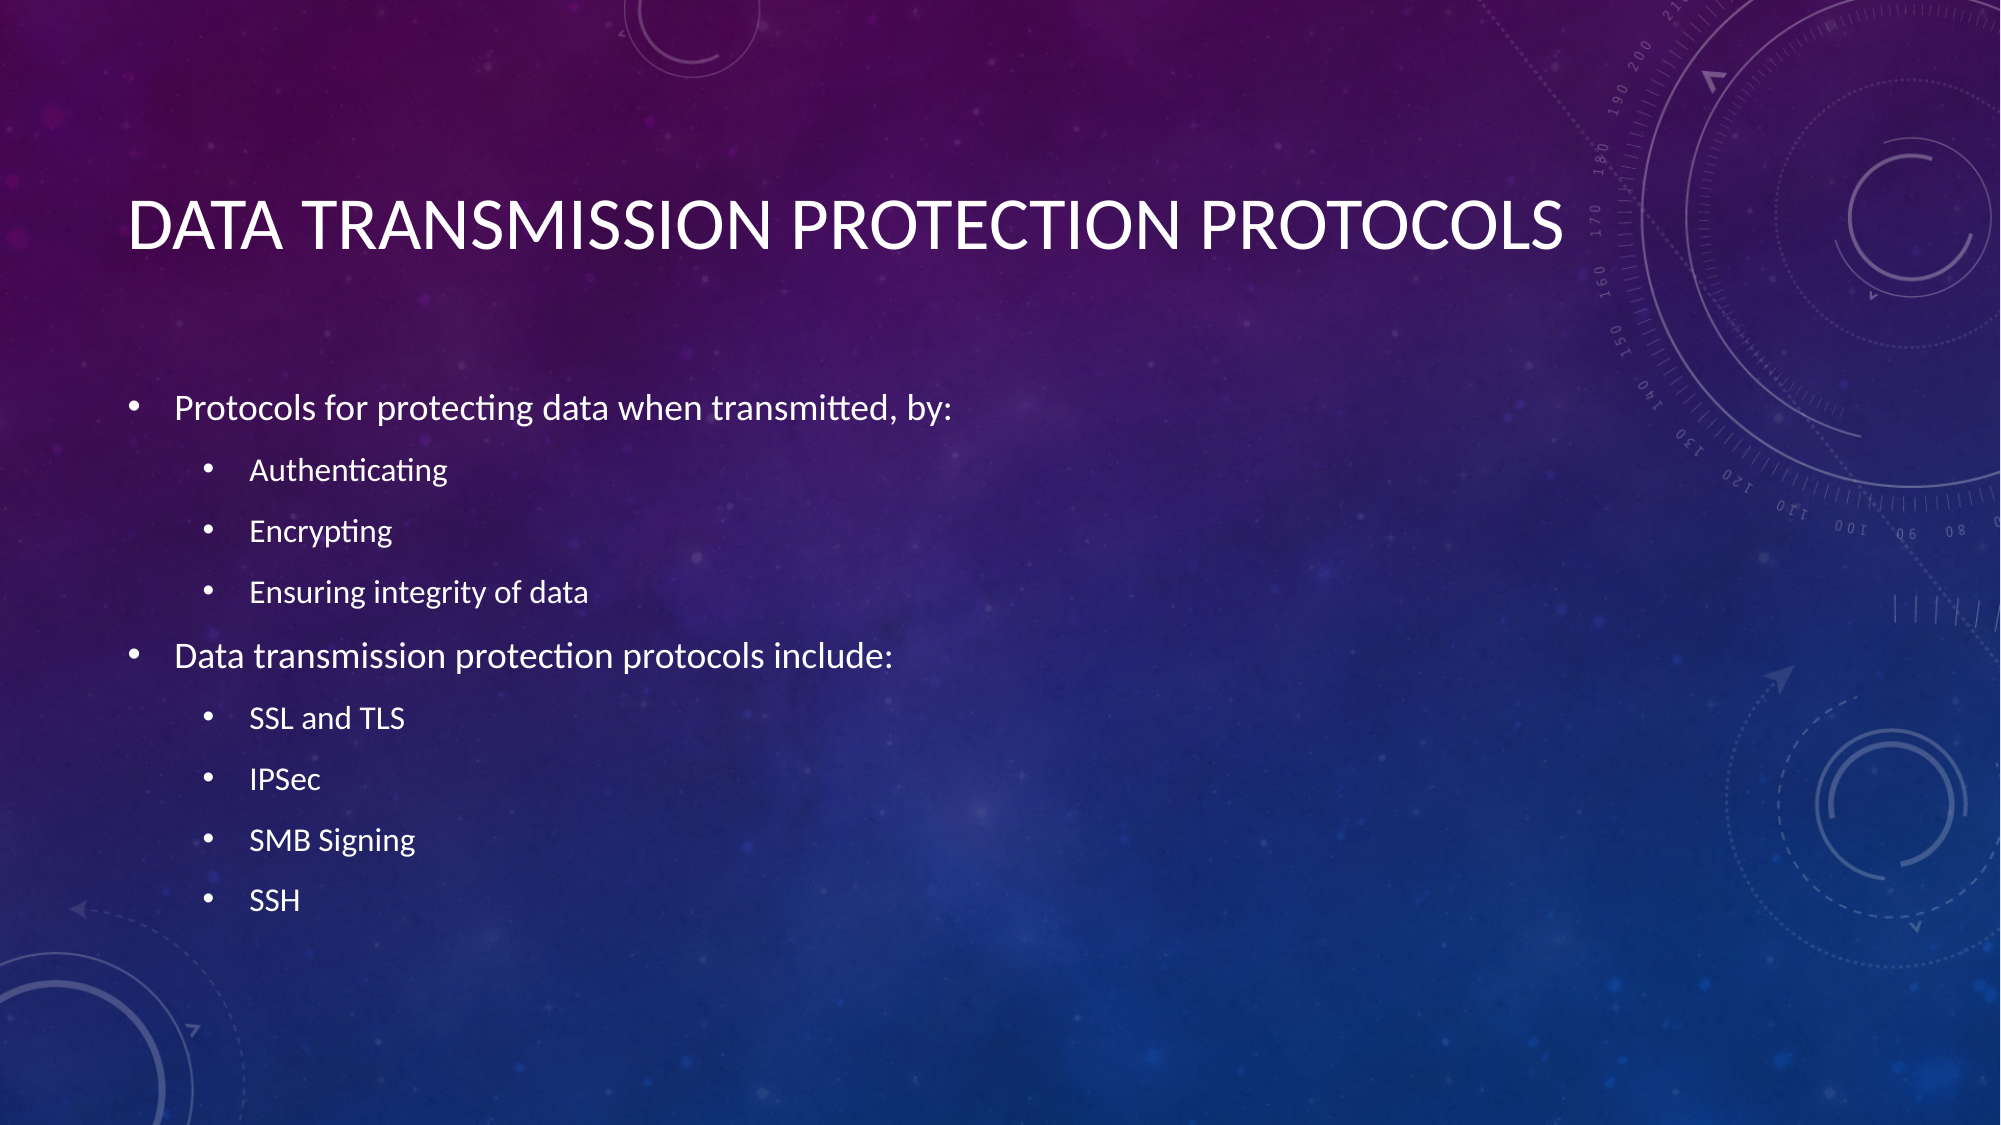

# Data Transmission Protection Protocols
Protocols for protecting data when transmitted, by:
Authenticating
Encrypting
Ensuring integrity of data
Data transmission protection protocols include:
SSL and TLS
IPSec
SMB Signing
SSH